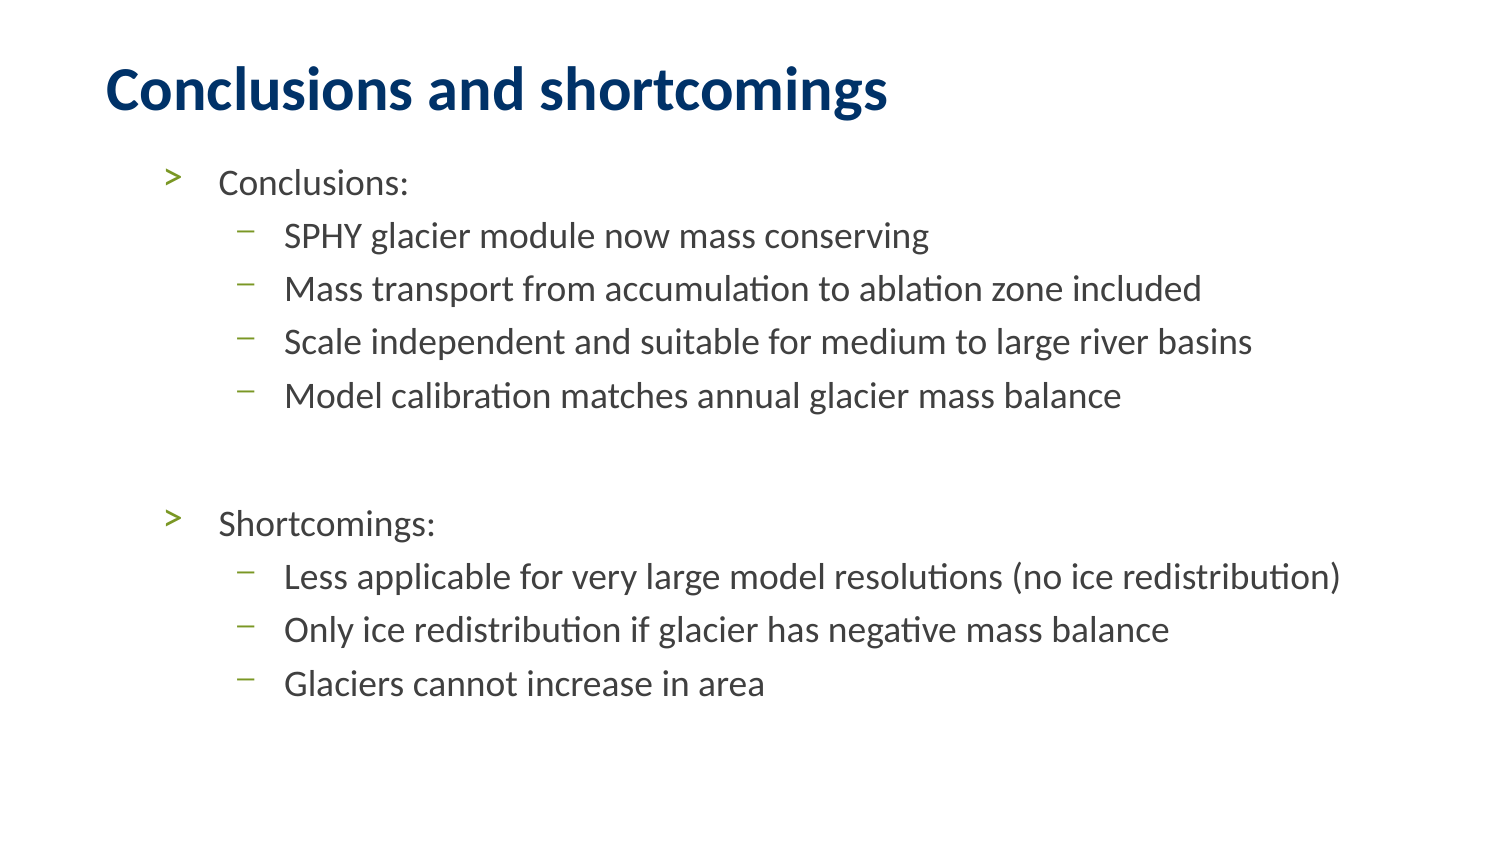

# Conclusions and shortcomings
Conclusions:
SPHY glacier module now mass conserving
Mass transport from accumulation to ablation zone included
Scale independent and suitable for medium to large river basins
Model calibration matches annual glacier mass balance

Shortcomings:
Less applicable for very large model resolutions (no ice redistribution)
Only ice redistribution if glacier has negative mass balance
Glaciers cannot increase in area